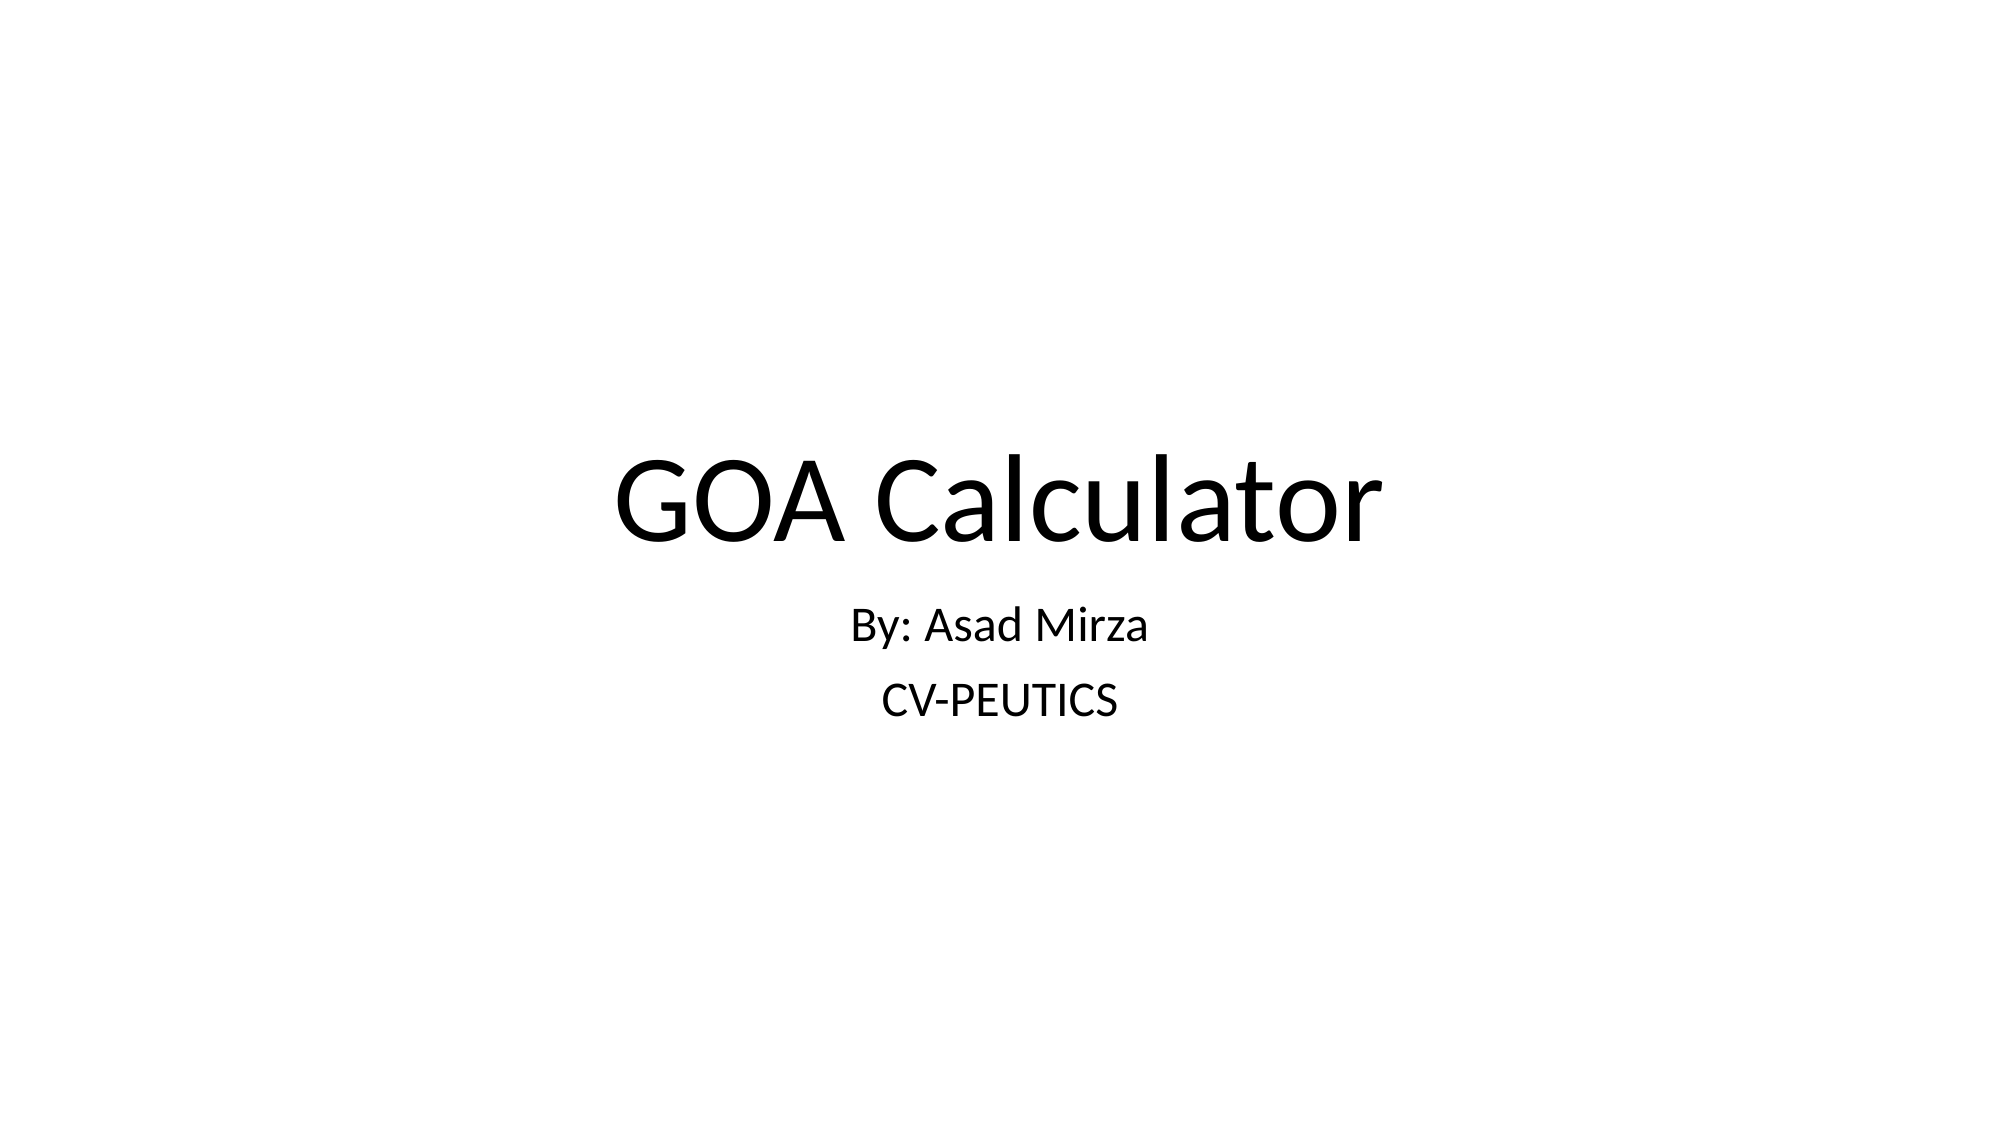

# GOA Calculator
By: Asad Mirza
CV-PEUTICS